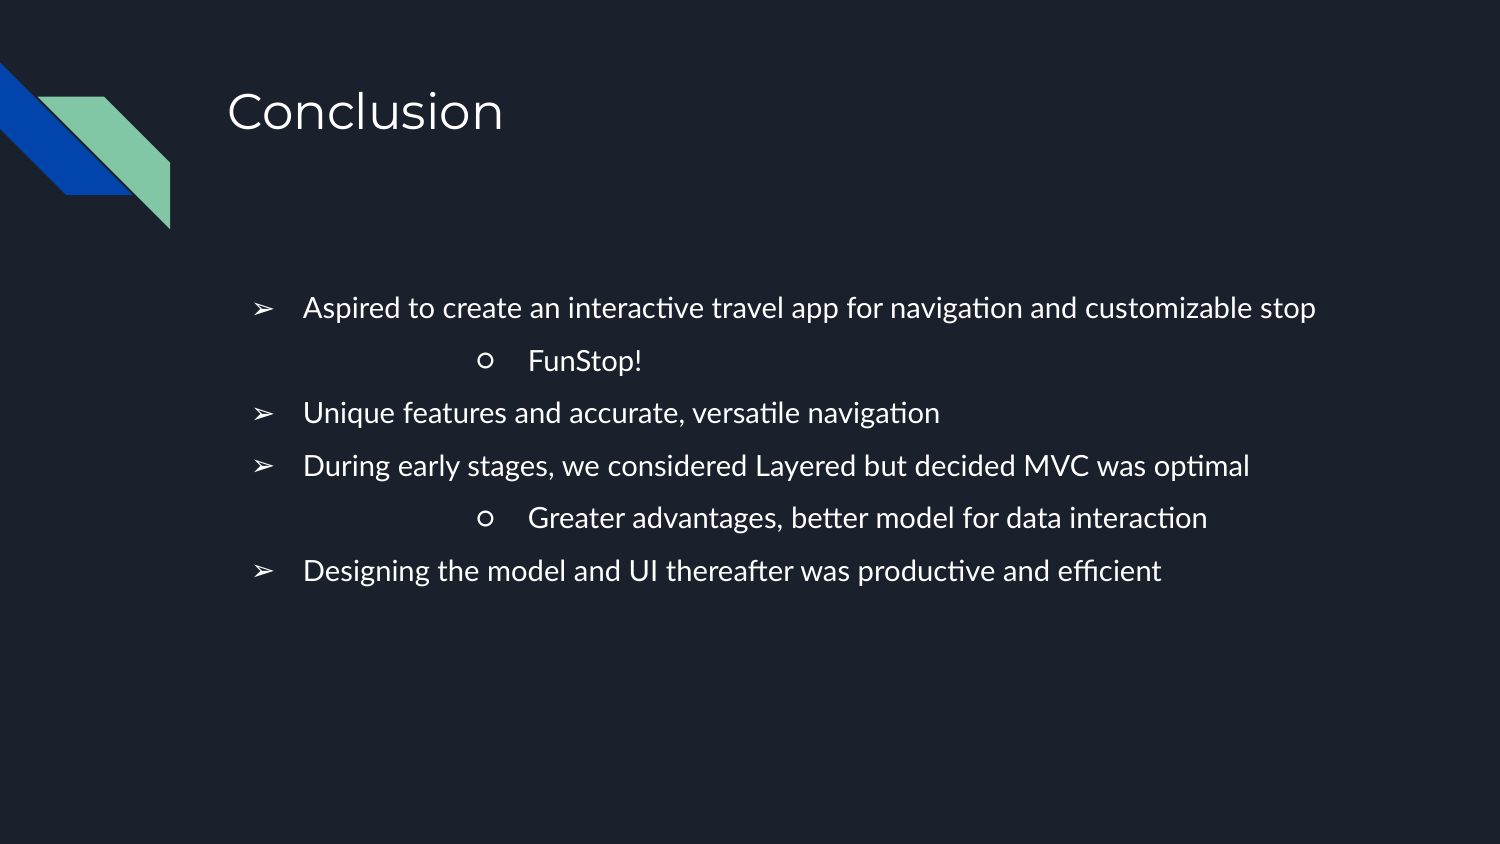

# Conclusion
Aspired to create an interactive travel app for navigation and customizable stop
FunStop!
Unique features and accurate, versatile navigation
During early stages, we considered Layered but decided MVC was optimal
Greater advantages, better model for data interaction
Designing the model and UI thereafter was productive and efficient